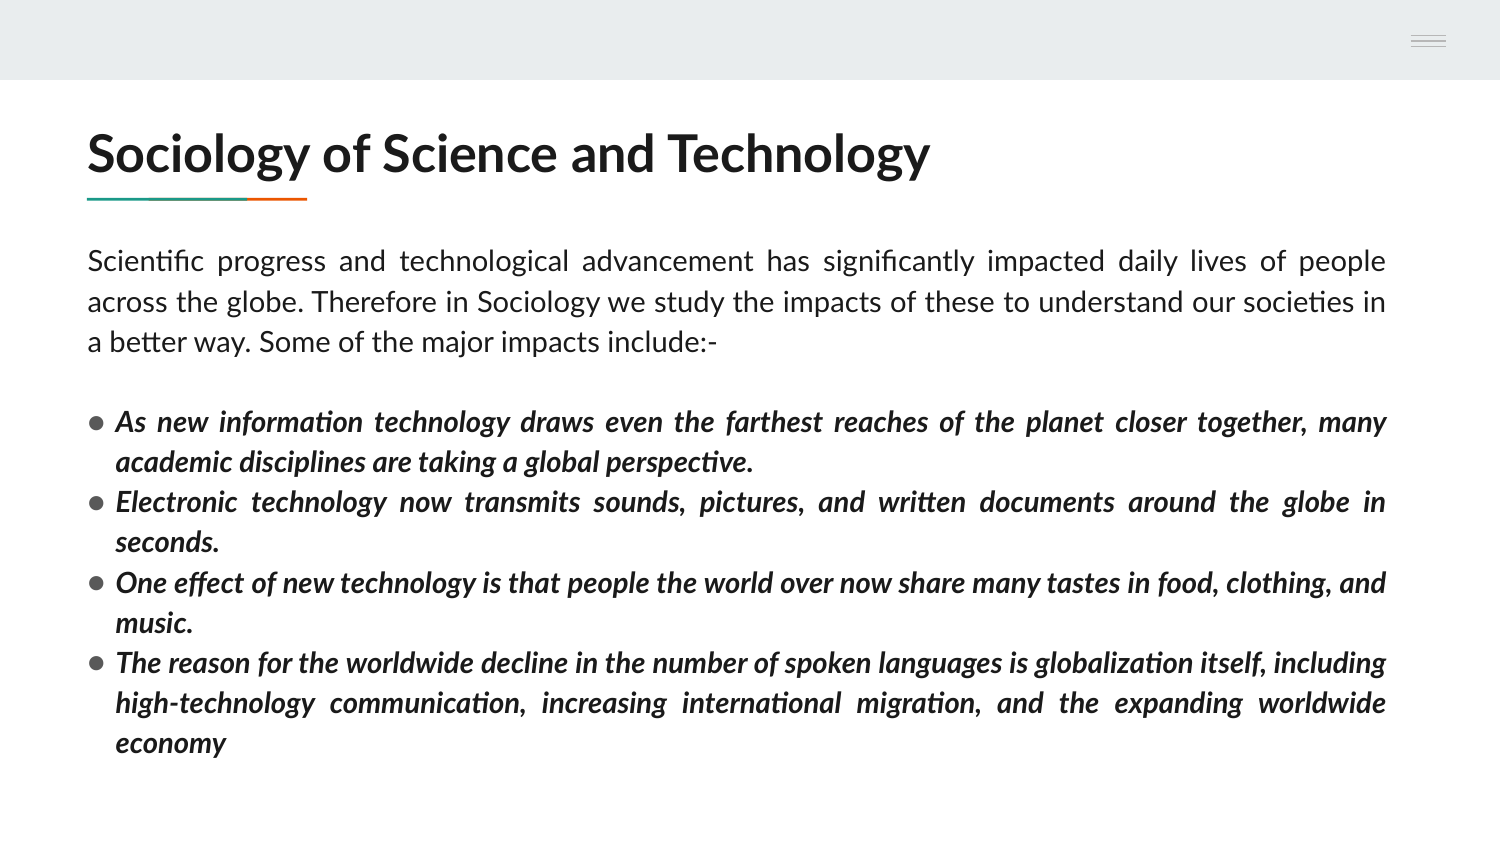

# Sociology of Science and Technology
Scientific progress and technological advancement has significantly impacted daily lives of people across the globe. Therefore in Sociology we study the impacts of these to understand our societies in a better way. Some of the major impacts include:-

As new information technology draws even the farthest reaches of the planet closer together, many academic disciplines are taking a global perspective.
Electronic technology now transmits sounds, pictures, and written documents around the globe in seconds.
One effect of new technology is that people the world over now share many tastes in food, clothing, and music.
The reason for the worldwide decline in the number of spoken languages is globalization itself, including high-technology communication, increasing international migration, and the expanding worldwide economy